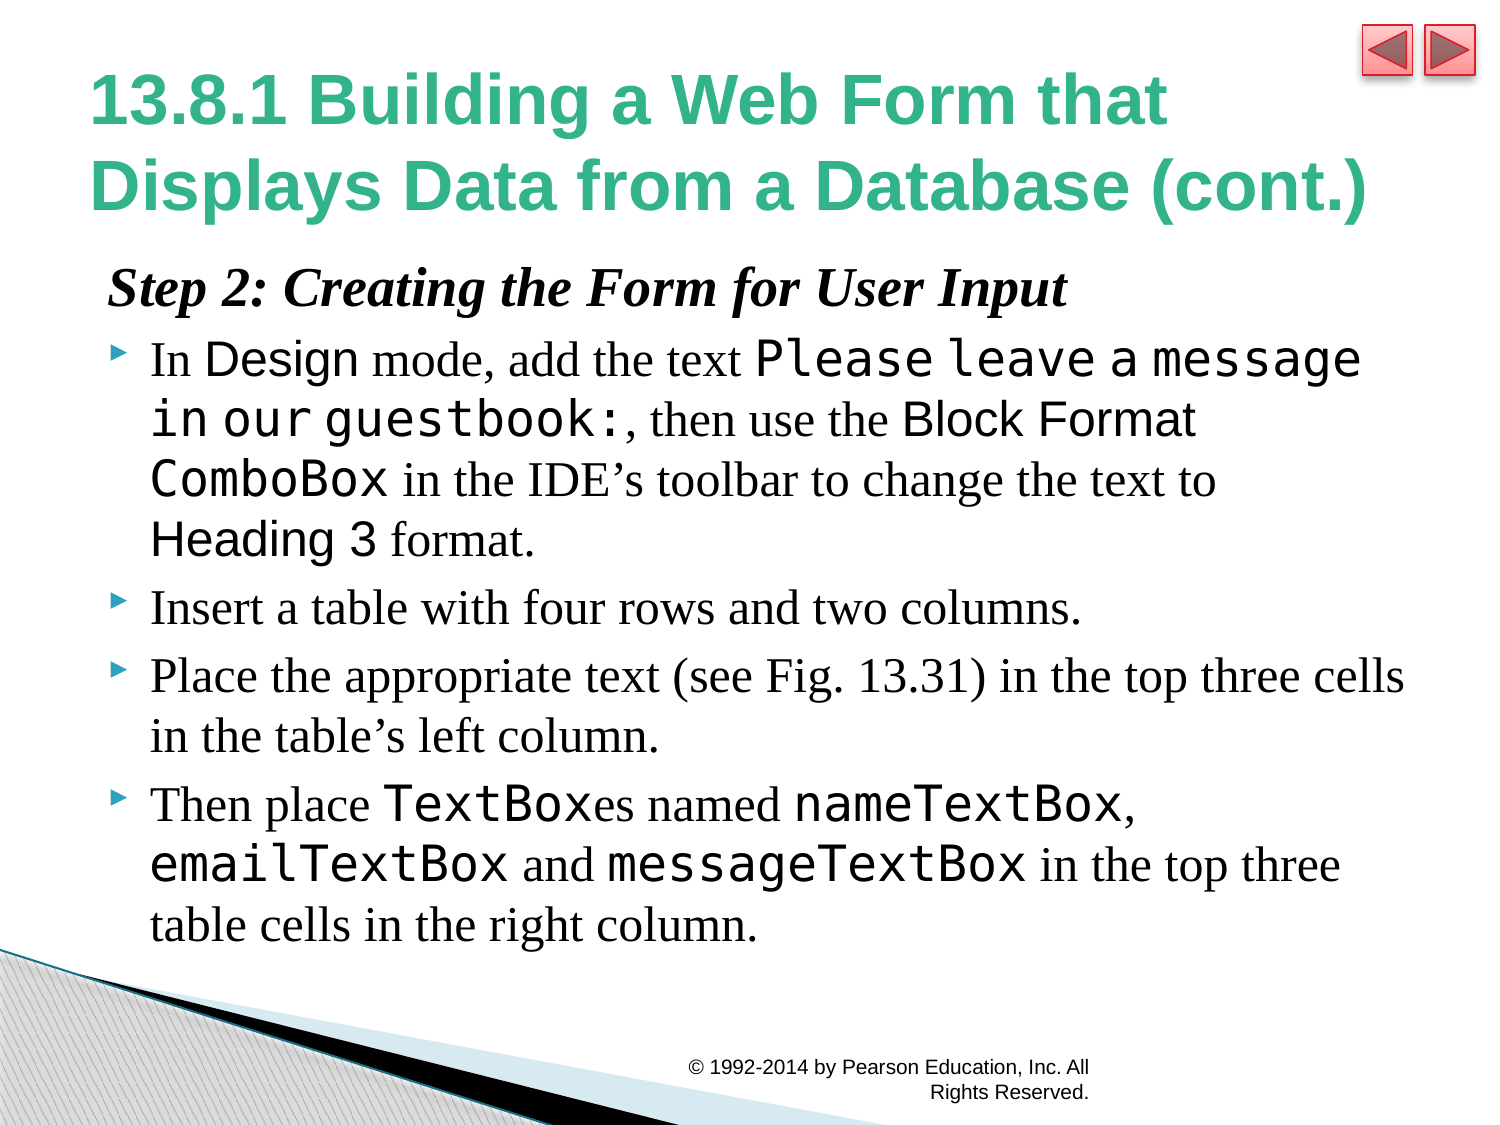

# 13.8.1 Building a Web Form that Displays Data from a Database (cont.)
Step 2: Creating the Form for User Input
In Design mode, add the text Please leave a message in our guestbook:, then use the Block Format ComboBox in the IDE’s toolbar to change the text to Heading 3 format.
Insert a table with four rows and two columns.
Place the appropriate text (see Fig. 13.31) in the top three cells in the table’s left column.
Then place TextBoxes named nameTextBox, emailTextBox and messageTextBox in the top three table cells in the right column.
© 1992-2014 by Pearson Education, Inc. All Rights Reserved.